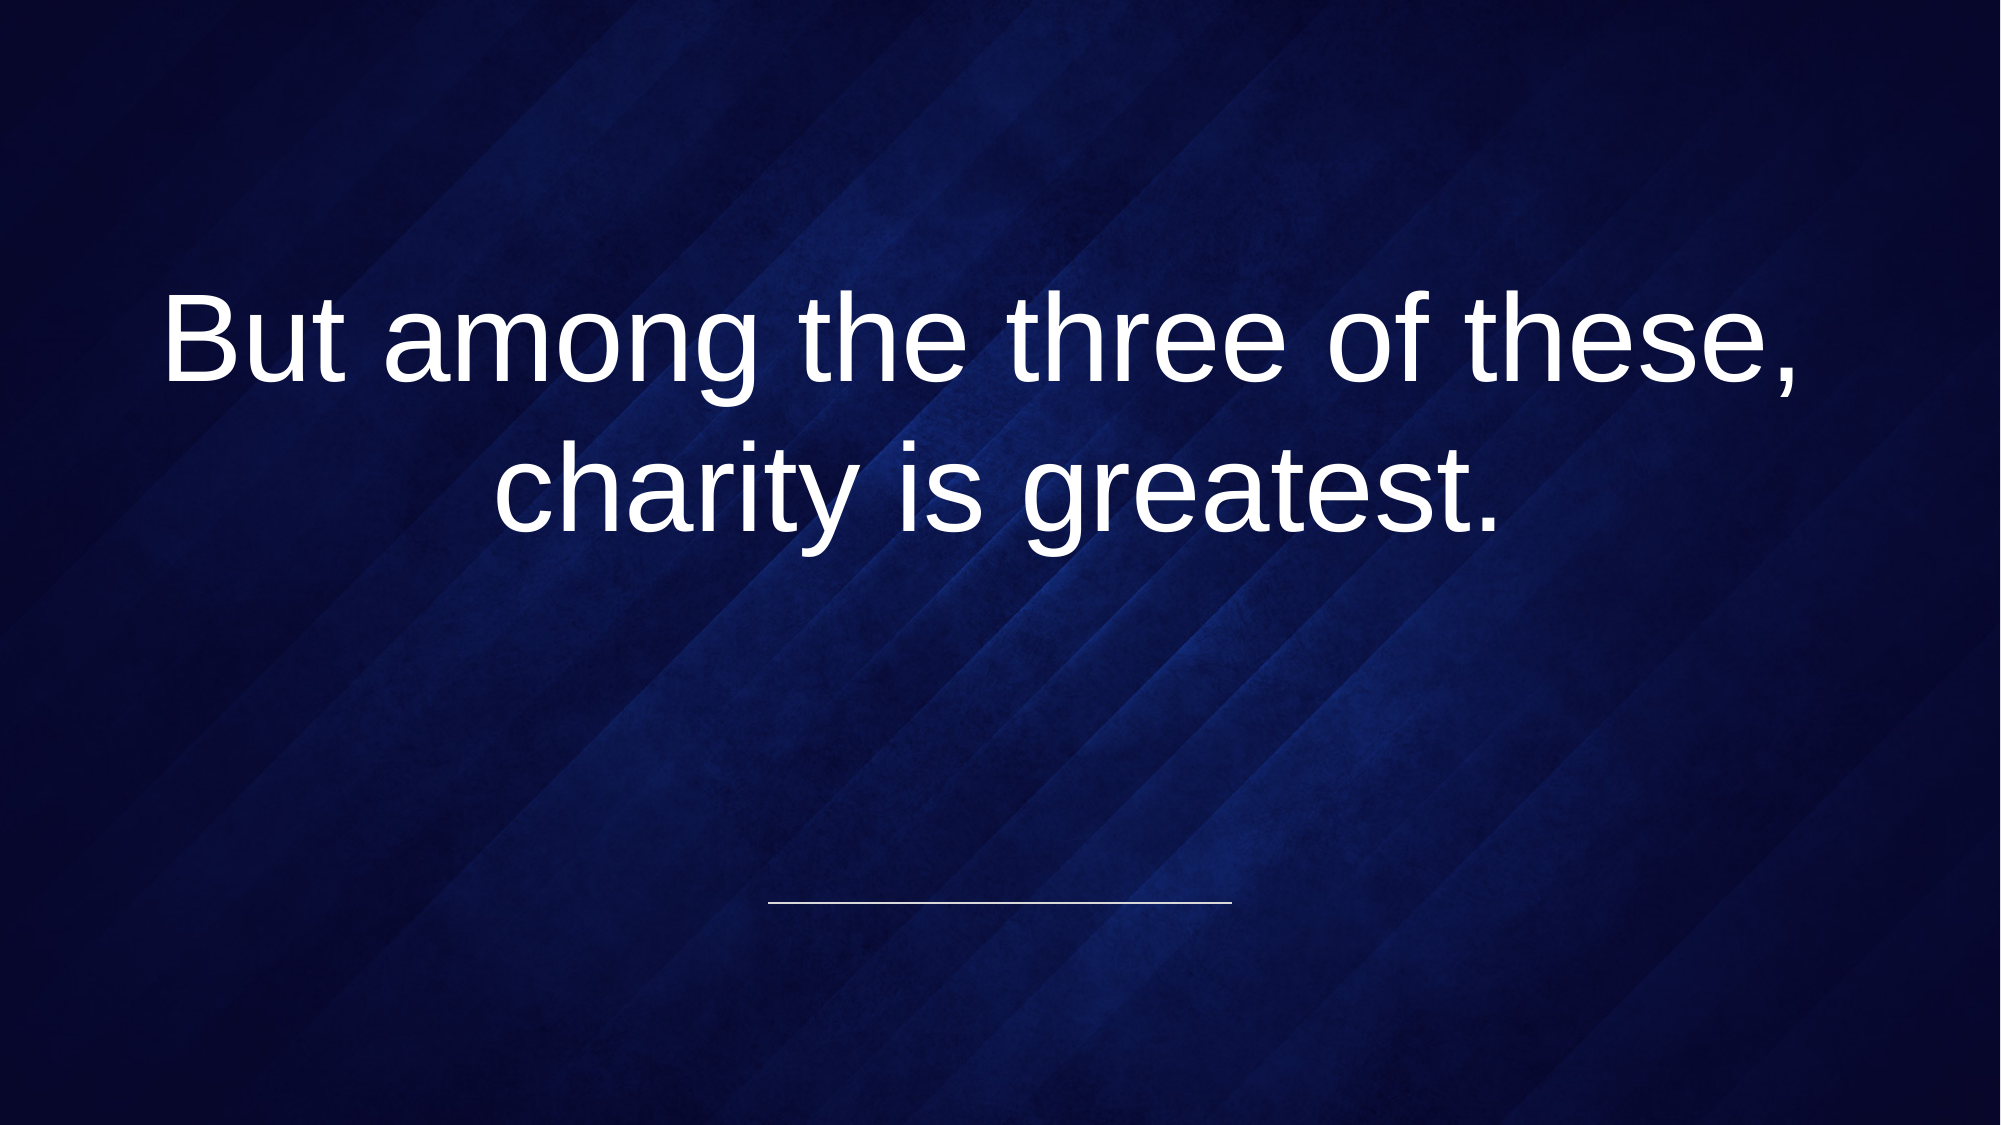

# But among the three of these, charity is greatest.